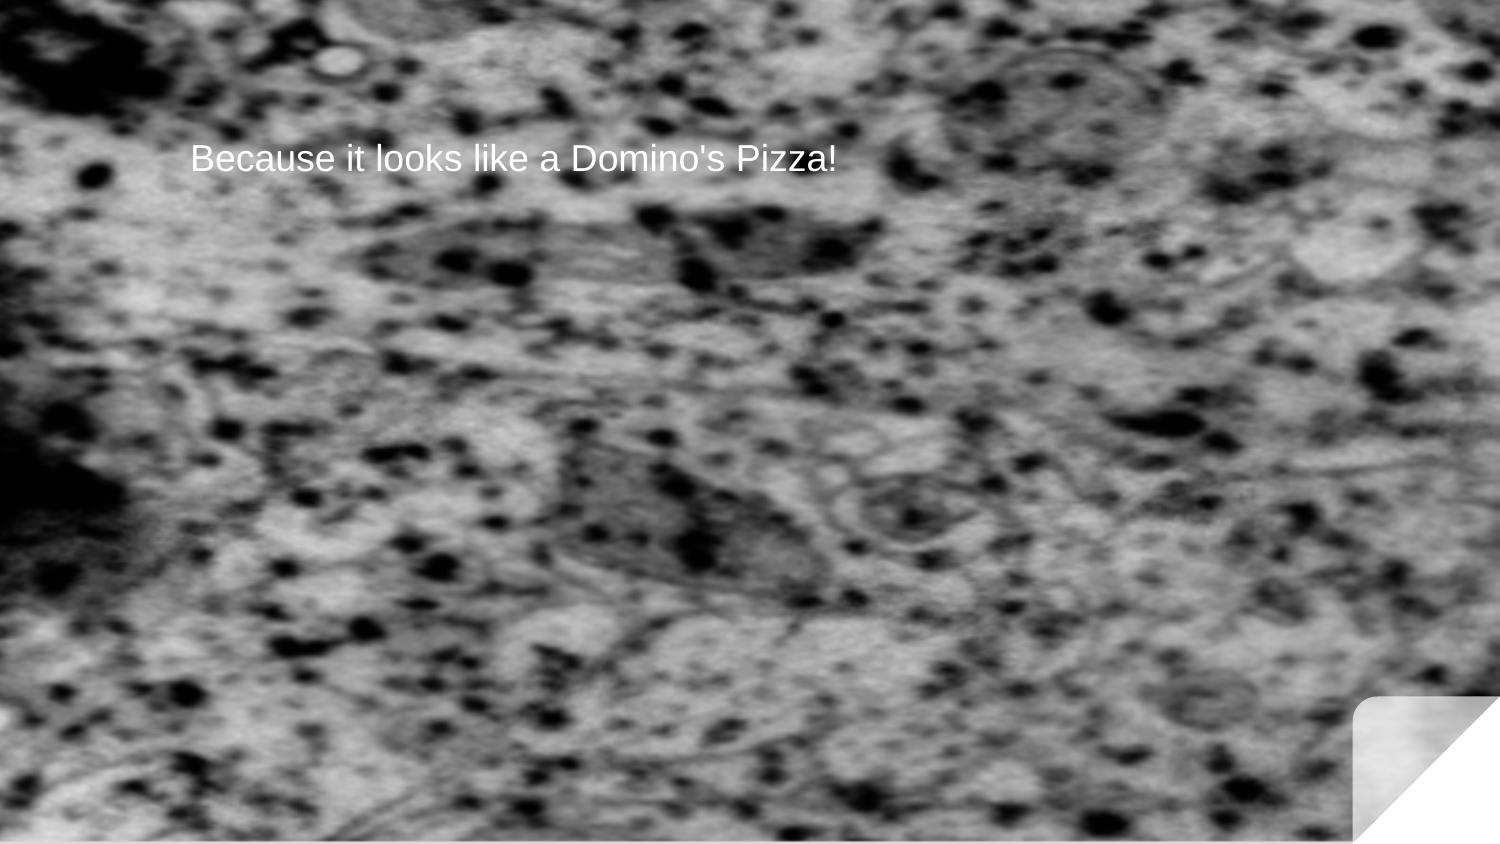

Because it looks like a Domino's Pizza!